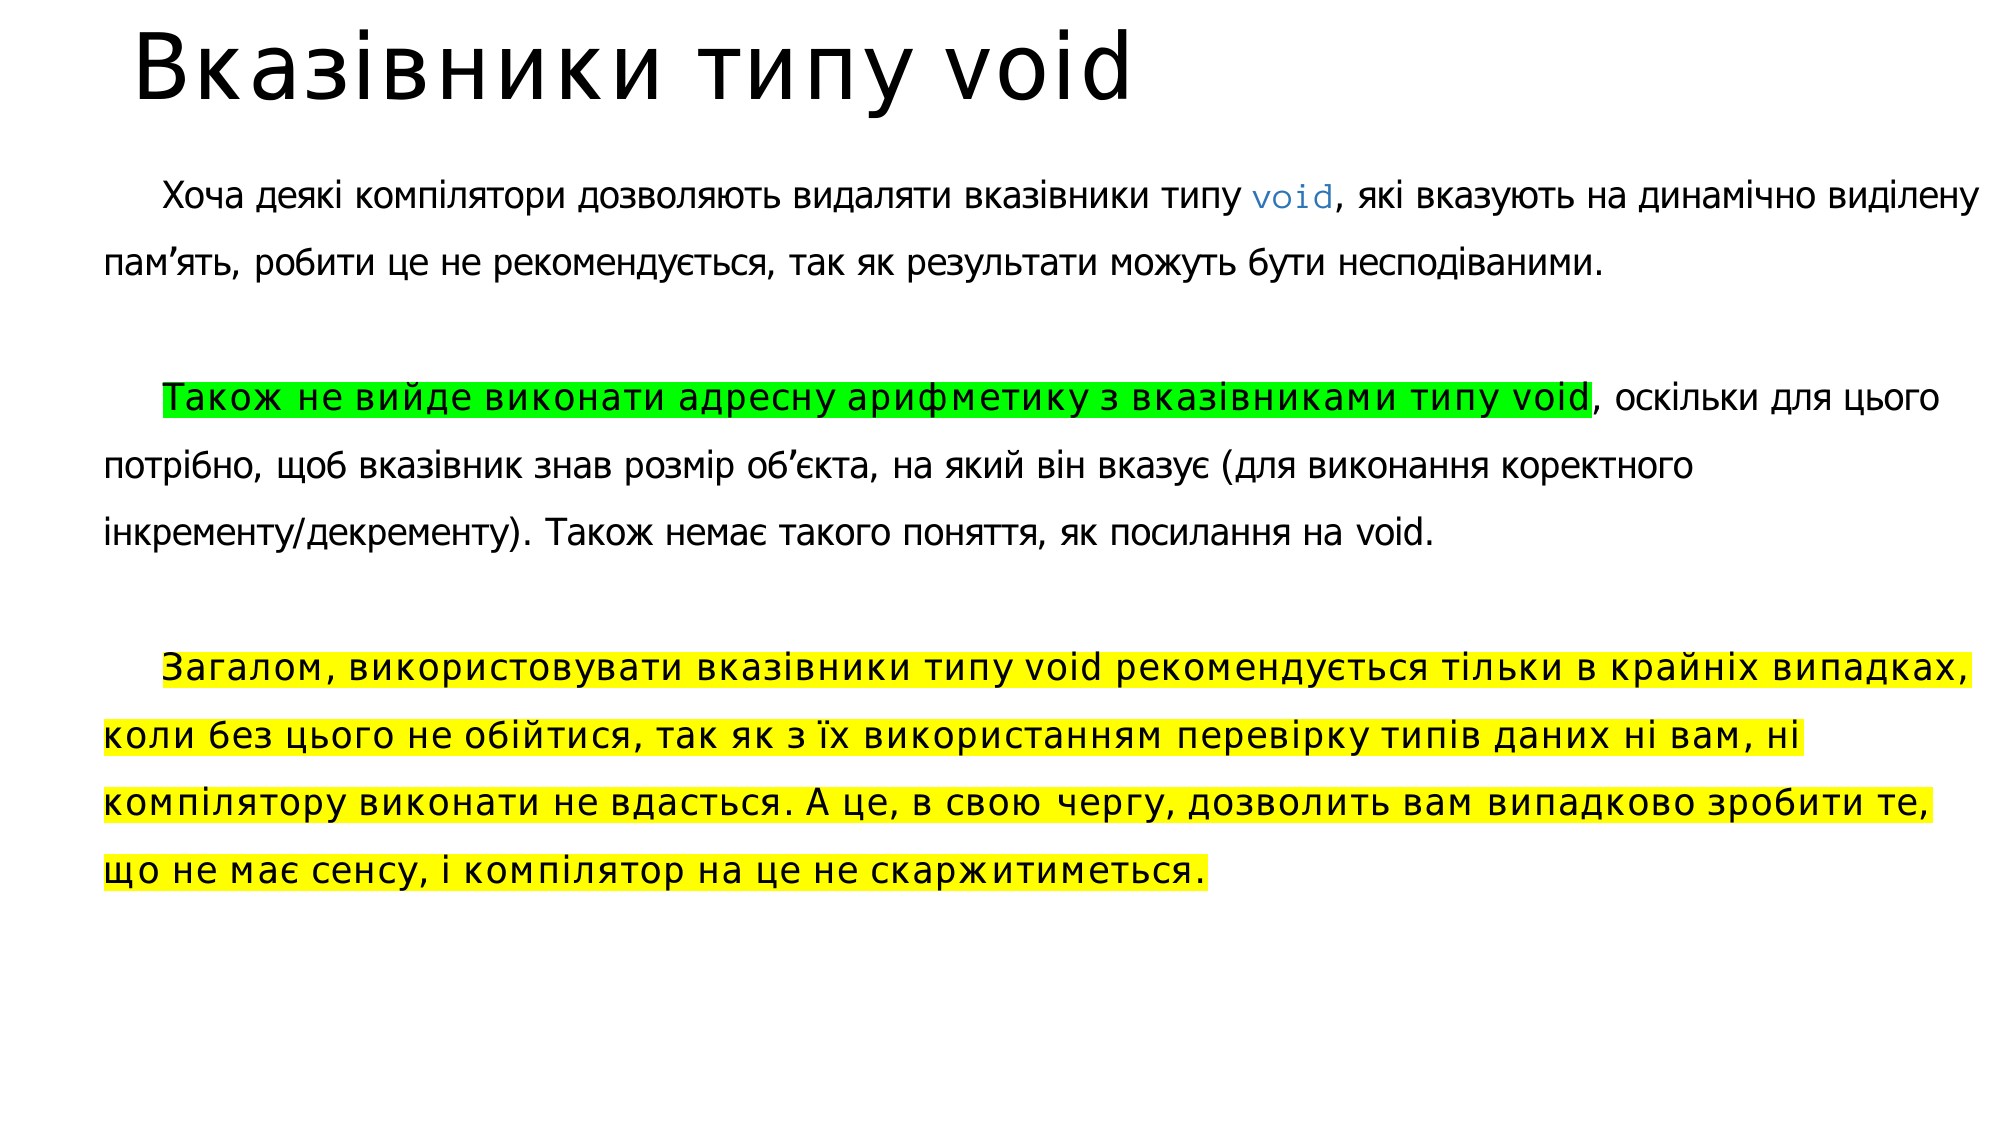

# Вказівники типу void
Хоча деякі компілятори дозволяють видаляти вказівники типу void, які вказують на динамічно виділену пам’ять, робити це не рекомендується, так як результати можуть бути несподіваними.

Також не вийде виконати адресну арифметику з вказівниками типу void, оскільки для цього потрібно, щоб вказівник знав розмір об’єкта, на який він вказує (для виконання коректного інкременту/декременту). Також немає такого поняття, як посилання на void.

Загалом, використовувати вказівники типу void рекомендується тільки в крайніх випадках, коли без цього не обійтися, так як з їх використанням перевірку типів даних ні вам, ні компілятору виконати не вдасться. А це, в свою чергу, дозволить вам випадково зробити те, що не має сенсу, і компілятор на це не скаржитиметься.